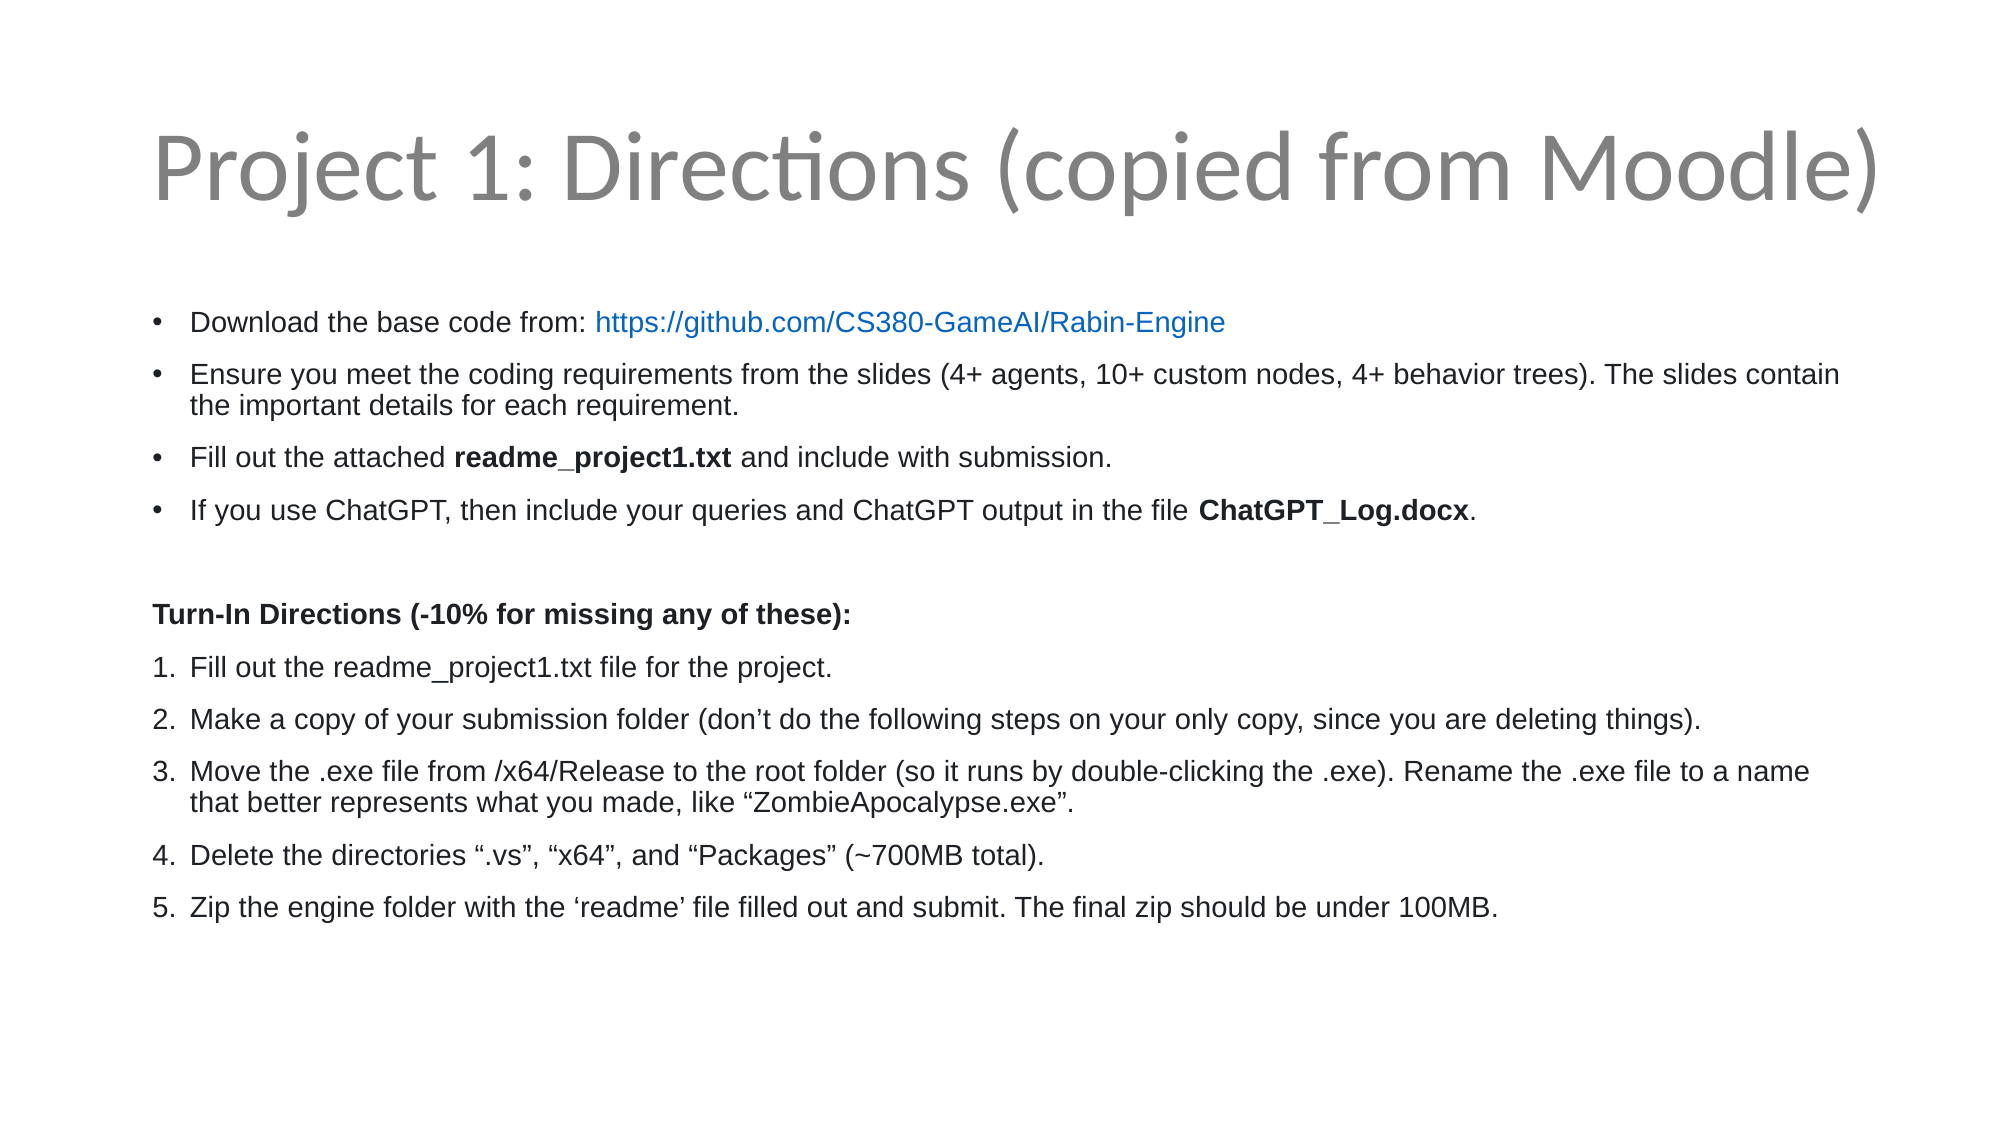

# Project 1: Directions (copied from Moodle)
Download the base code from: https://github.com/CS380-GameAI/Rabin-Engine
Ensure you meet the coding requirements from the slides (4+ agents, 10+ custom nodes, 4+ behavior trees). The slides contain the important details for each requirement.
Fill out the attached readme_project1.txt and include with submission.
If you use ChatGPT, then include your queries and ChatGPT output in the file ChatGPT_Log.docx.

Turn-In Directions (-10% for missing any of these):
Fill out the readme_project1.txt file for the project.
Make a copy of your submission folder (don’t do the following steps on your only copy, since you are deleting things).
Move the .exe file from /x64/Release to the root folder (so it runs by double-clicking the .exe). Rename the .exe file to a name that better represents what you made, like “ZombieApocalypse.exe”.
Delete the directories “.vs”, “x64”, and “Packages” (~700MB total).
Zip the engine folder with the ‘readme’ file filled out and submit. The final zip should be under 100MB.